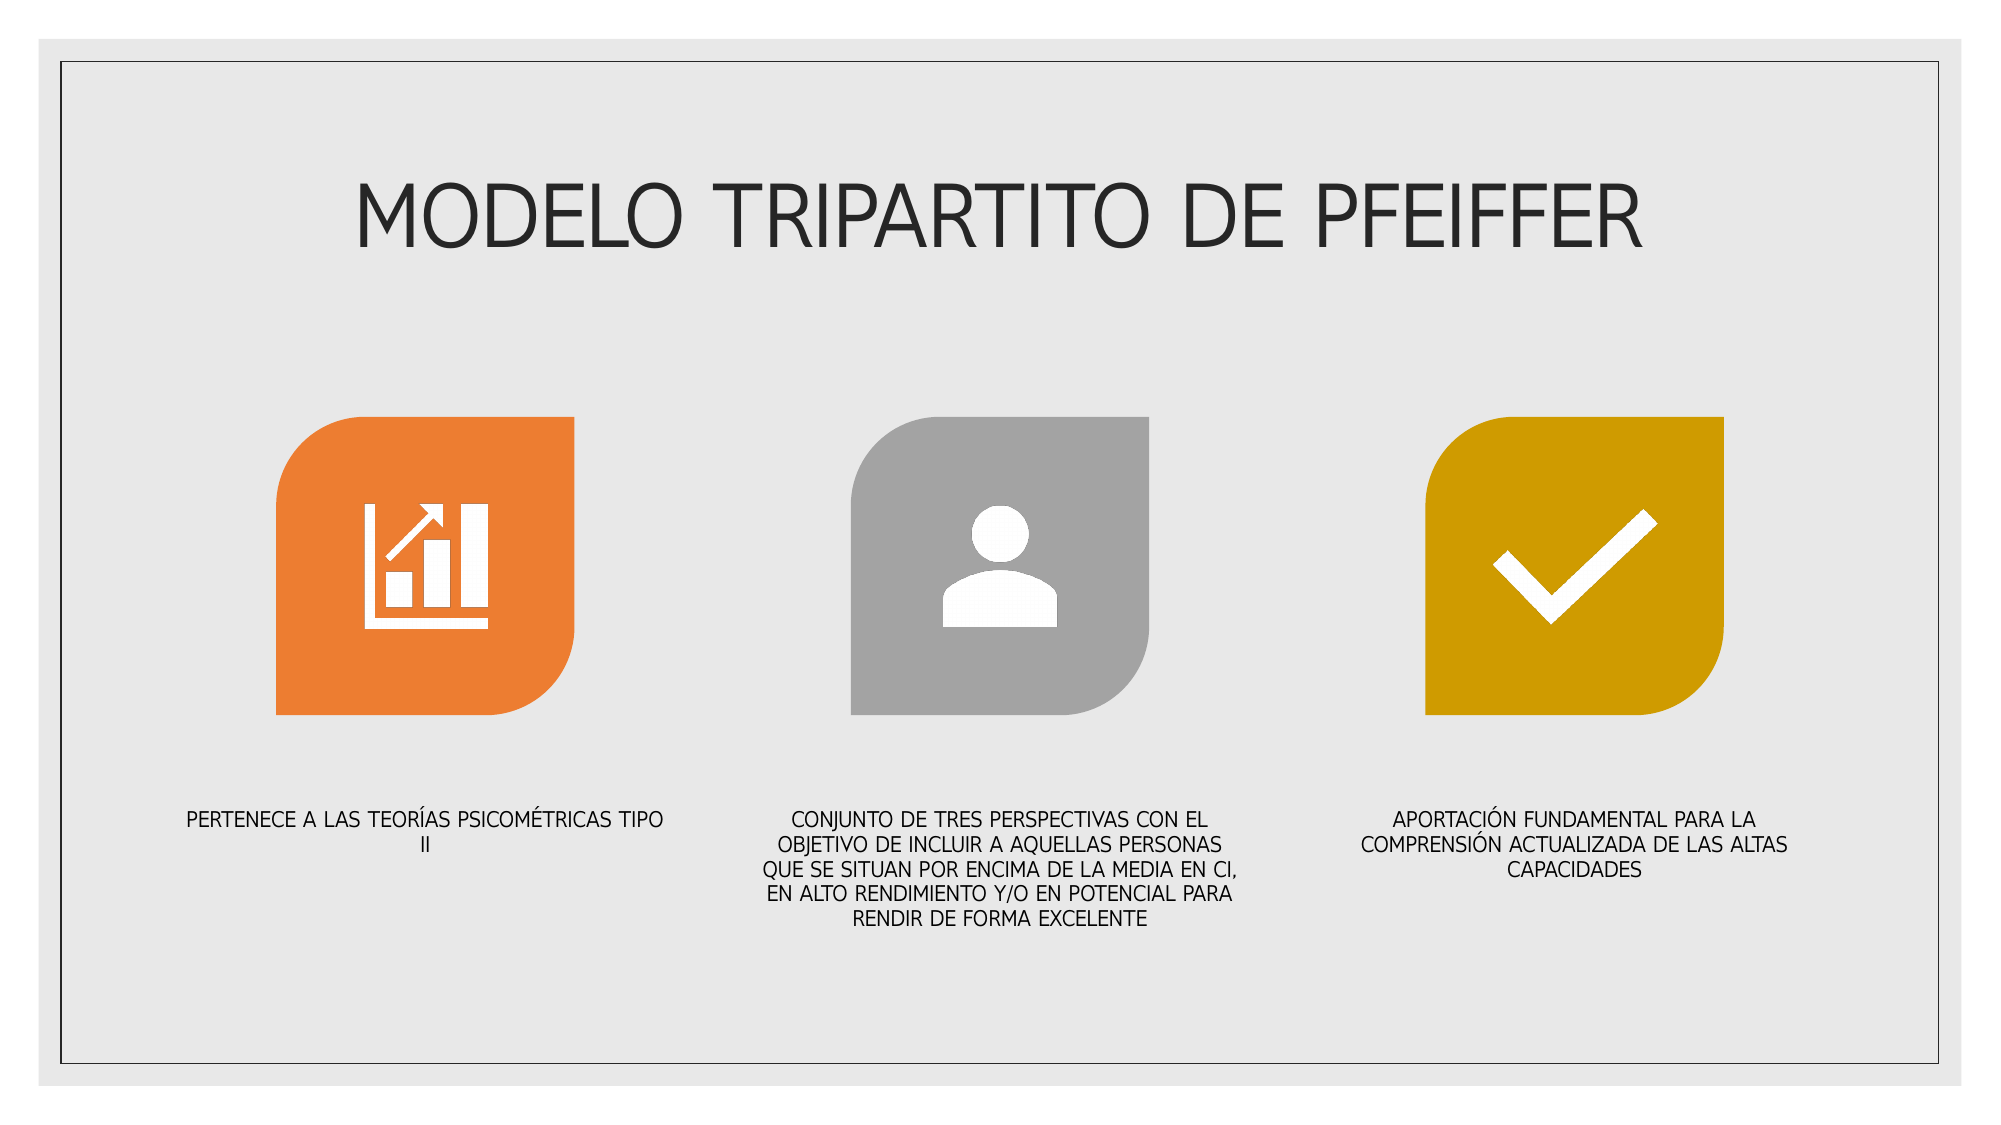

# MODELO TRIPARTITO DE PFEIFFER
PERTENECE A LAS TEORÍAS PSICOMÉTRICAS TIPO II
CONJUNTO DE TRES PERSPECTIVAS CON EL OBJETIVO DE INCLUIR A AQUELLAS PERSONAS QUE SE SITUAN POR ENCIMA DE LA MEDIA EN CI, EN ALTO RENDIMIENTO Y/O EN POTENCIAL PARA RENDIR DE FORMA EXCELENTE
APORTACIÓN FUNDAMENTAL PARA LA COMPRENSIÓN ACTUALIZADA DE LAS ALTAS CAPACIDADES